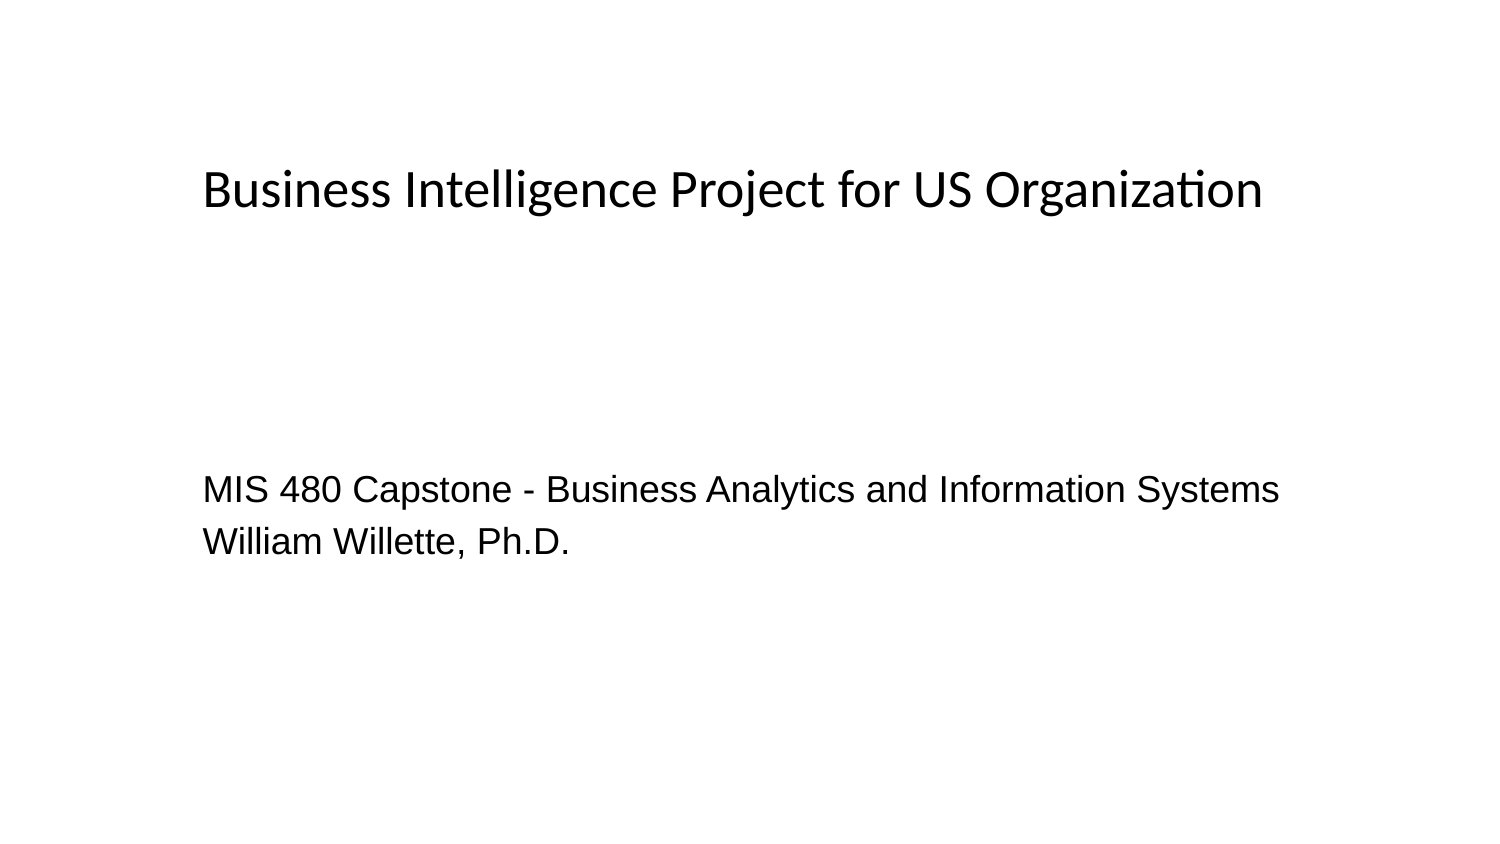

# Business Intelligence Project for US Organization
MIS 480 Capstone - Business Analytics and Information Systems
William Willette, Ph.D.